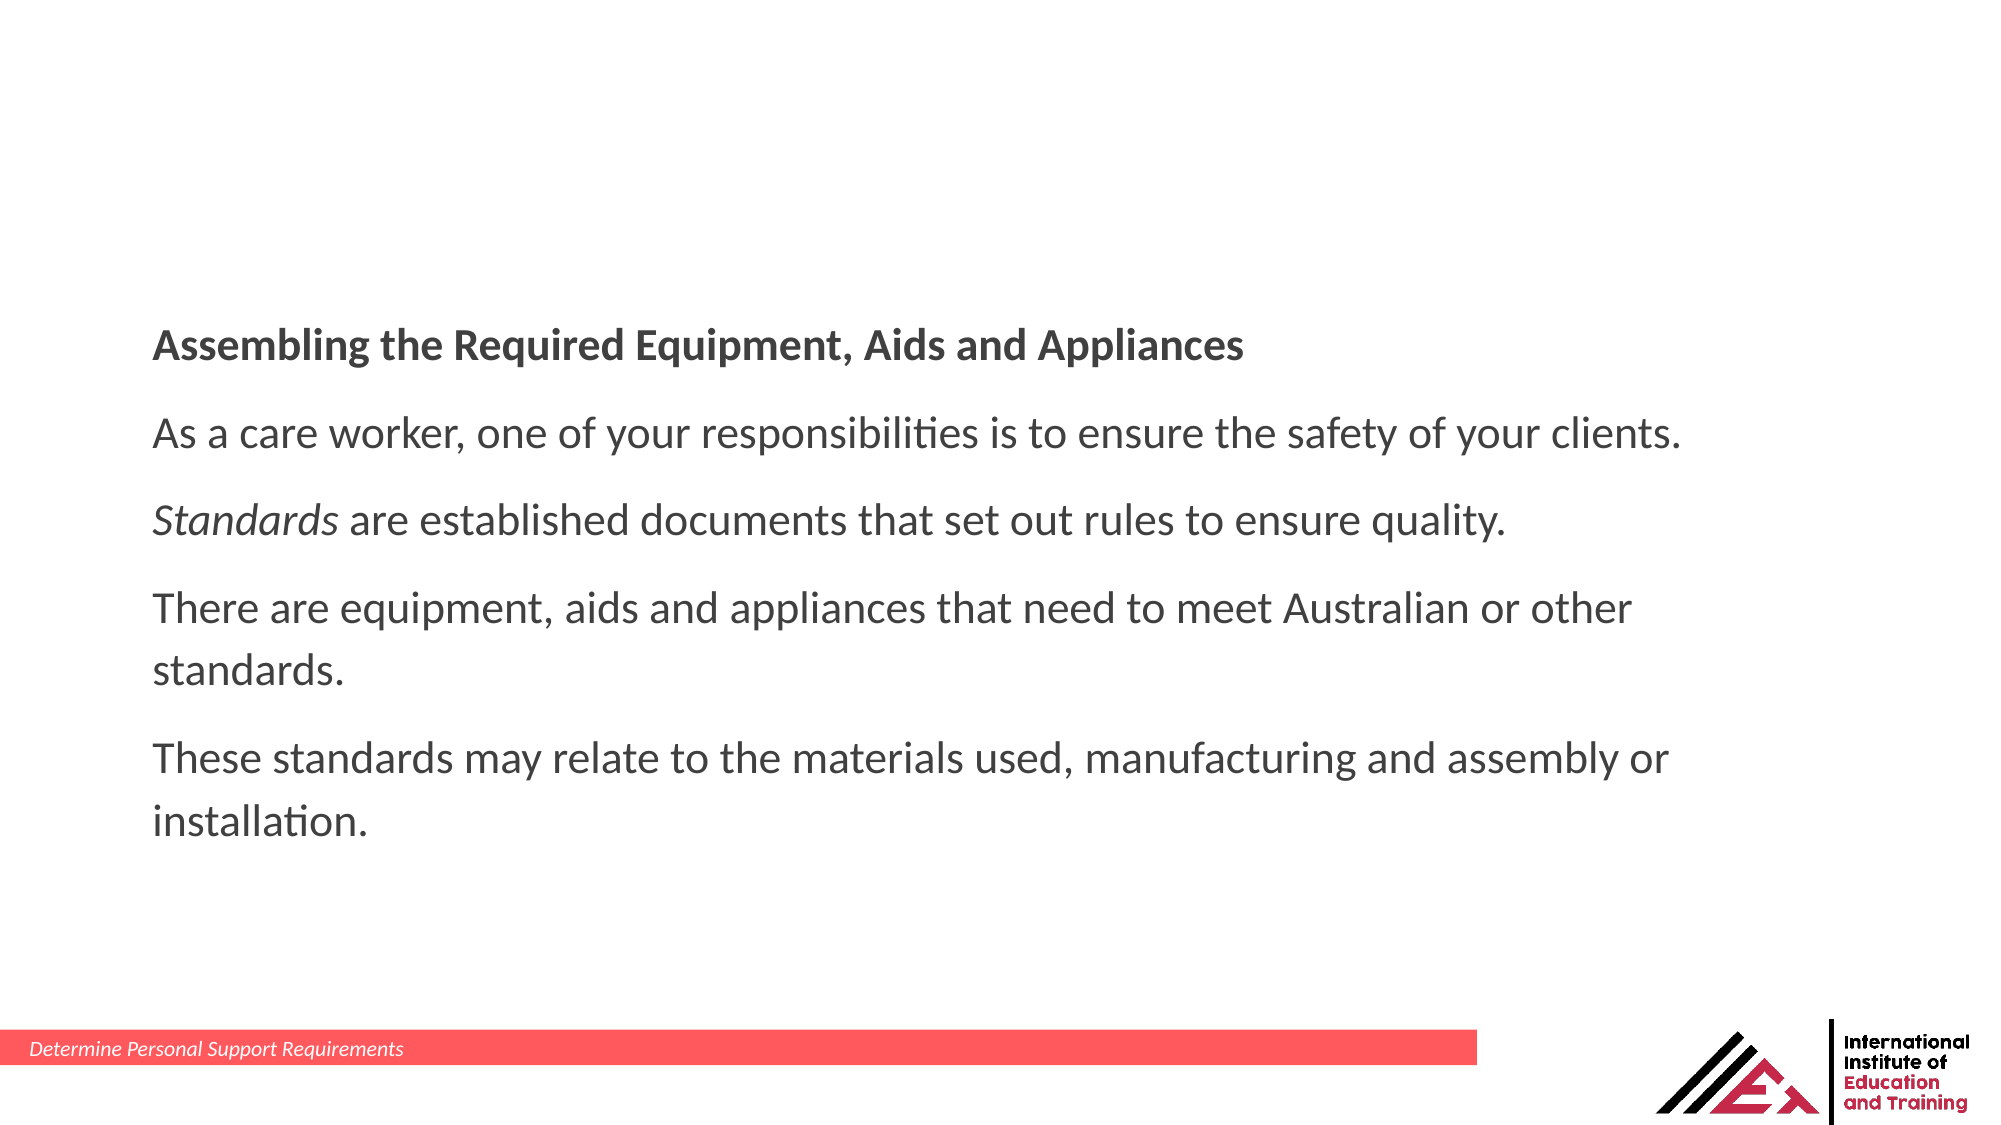

Assembling the Required Equipment, Aids and Appliances
As a care worker, one of your responsibilities is to ensure the safety of your clients.
Standards are established documents that set out rules to ensure quality.
There are equipment, aids and appliances that need to meet Australian or other standards.
These standards may relate to the materials used, manufacturing and assembly or installation.
Determine Personal Support Requirements